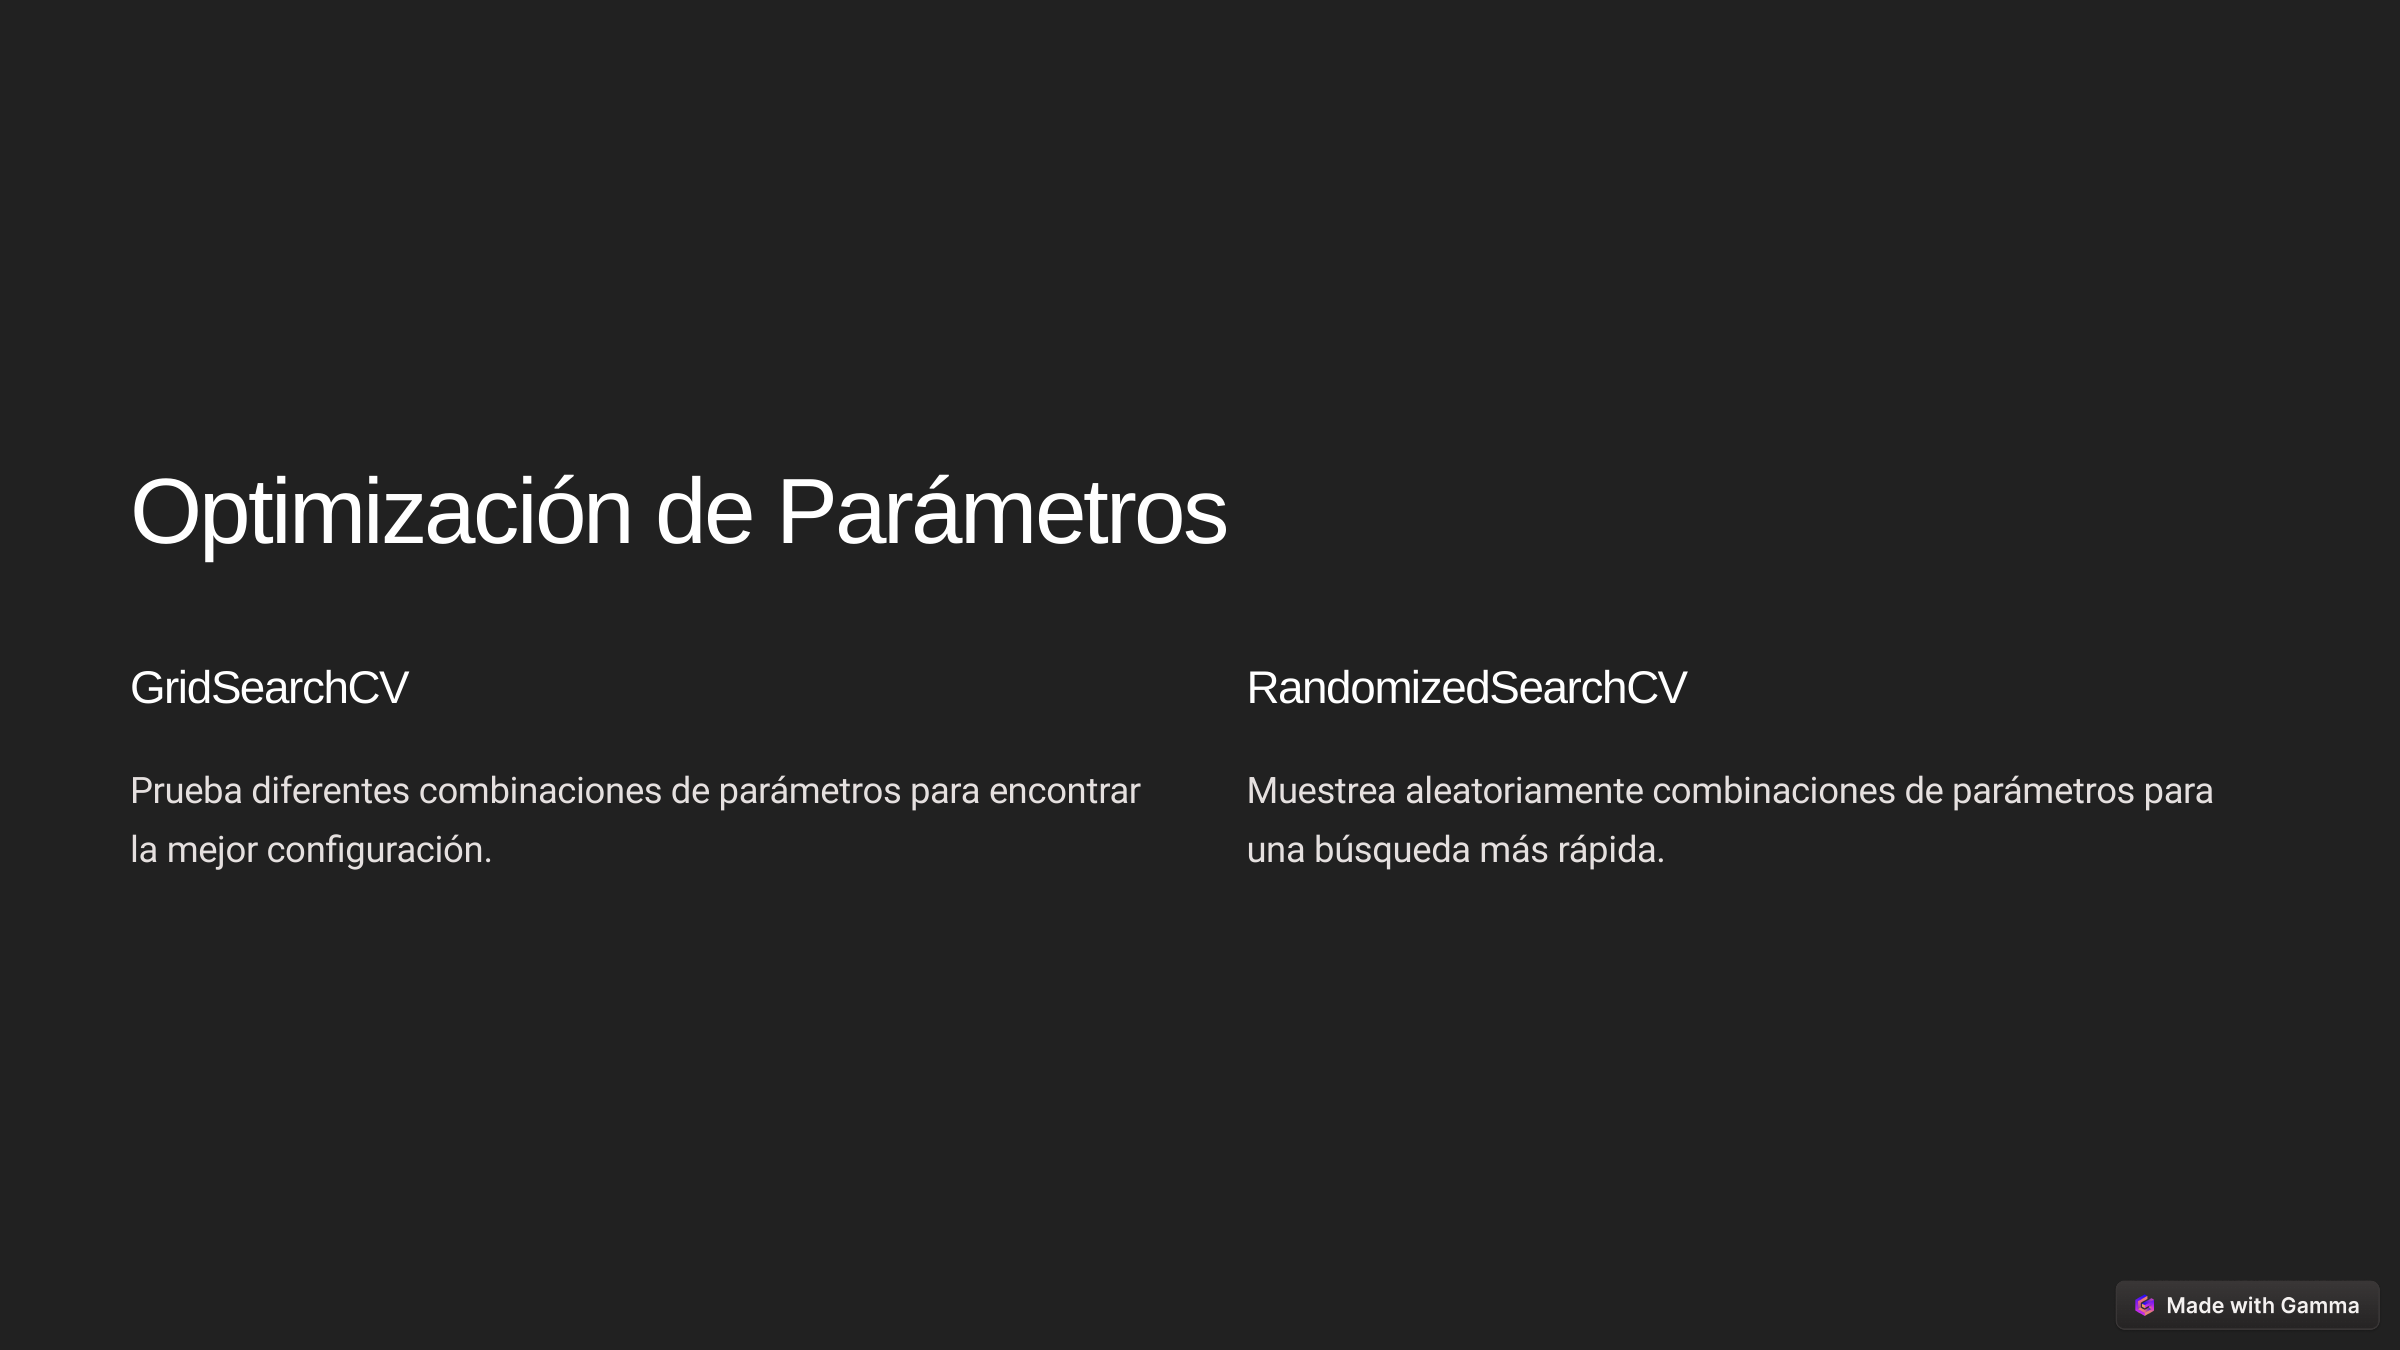

Optimización de Parámetros
GridSearchCV
RandomizedSearchCV
Prueba diferentes combinaciones de parámetros para encontrar la mejor configuración.
Muestrea aleatoriamente combinaciones de parámetros para una búsqueda más rápida.